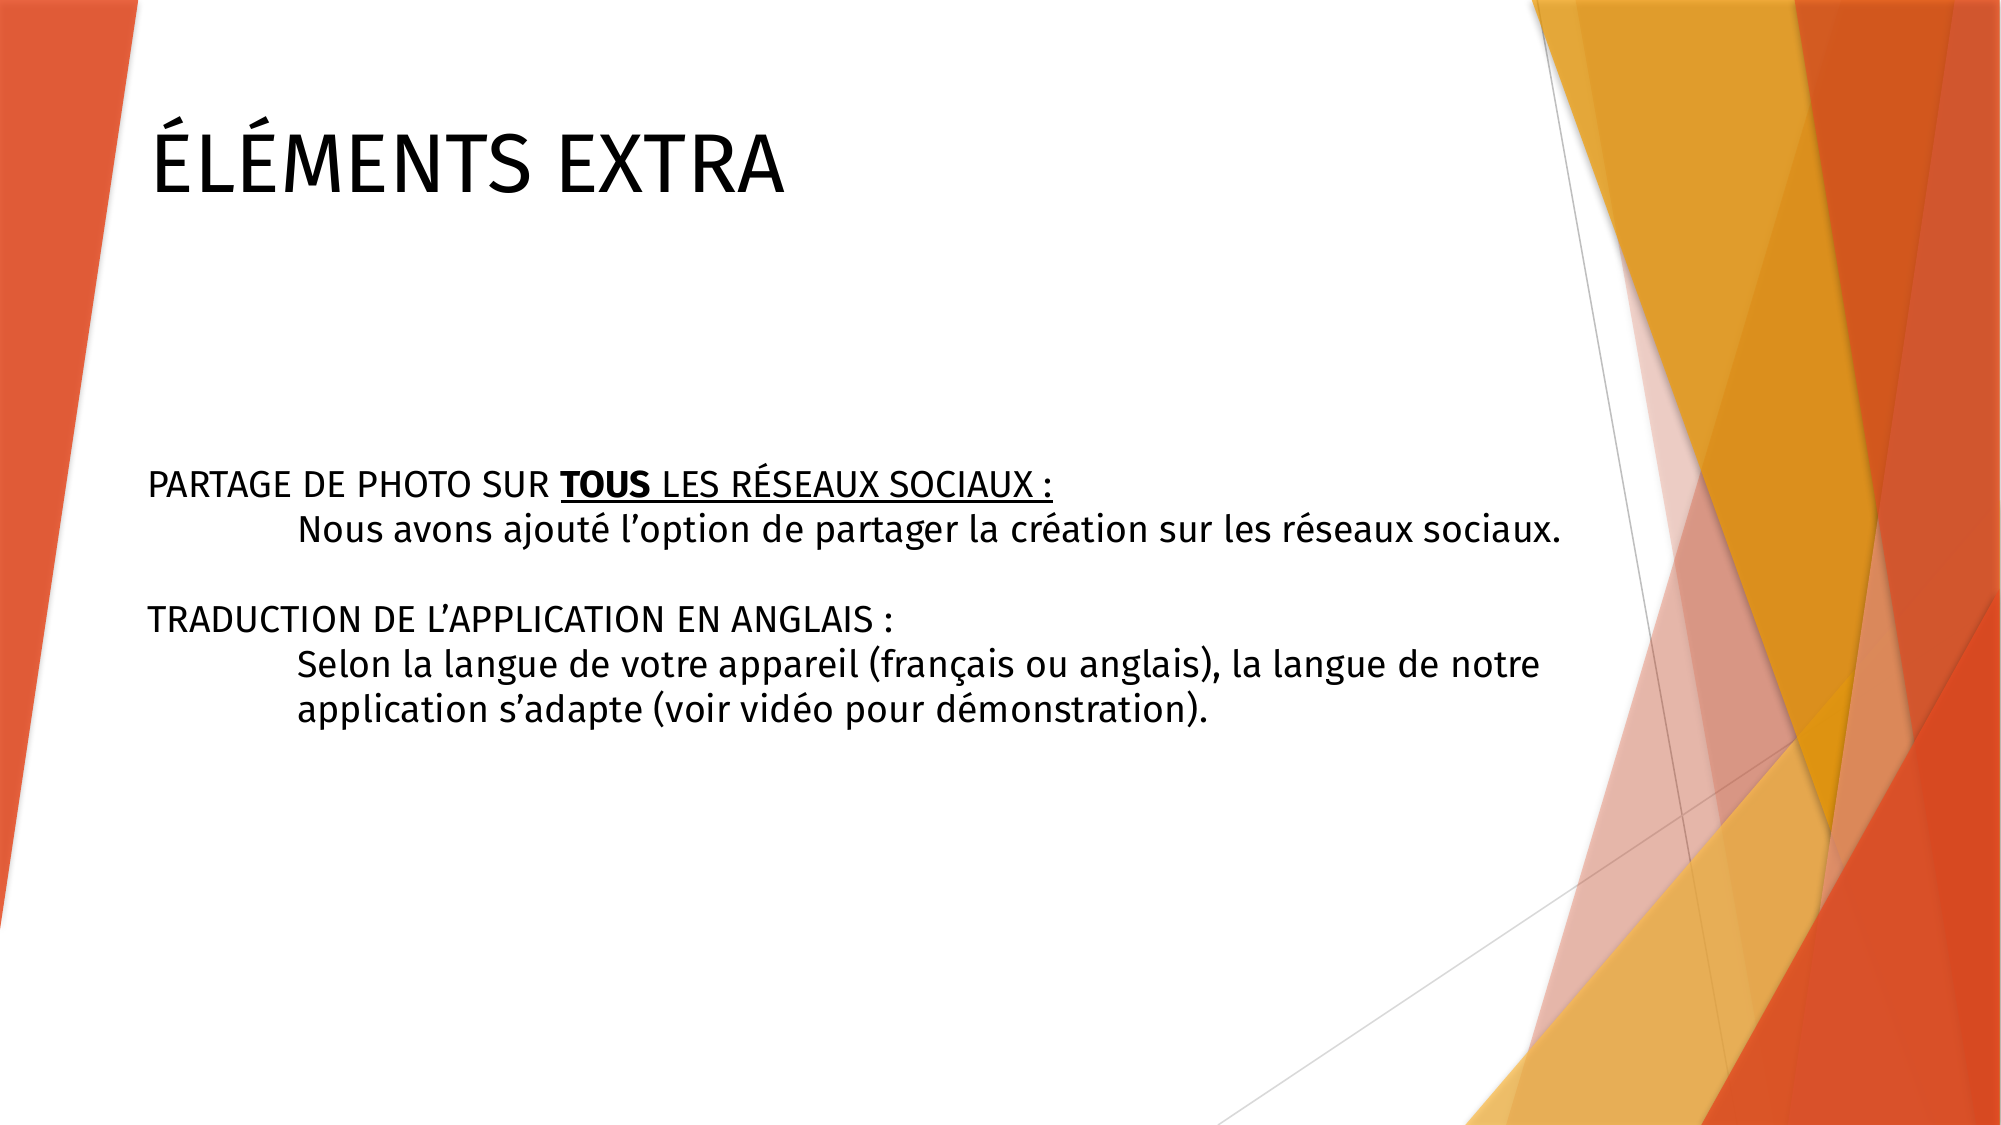

ÉLÉMENTS EXTRA
PARTAGE DE PHOTO SUR TOUS LES RÉSEAUX SOCIAUX :
	Nous avons ajouté l’option de partager la création sur les réseaux sociaux.

TRADUCTION DE L’APPLICATION EN ANGLAIS :
	Selon la langue de votre appareil (français ou anglais), la langue de notre 	application s’adapte (voir vidéo pour démonstration).